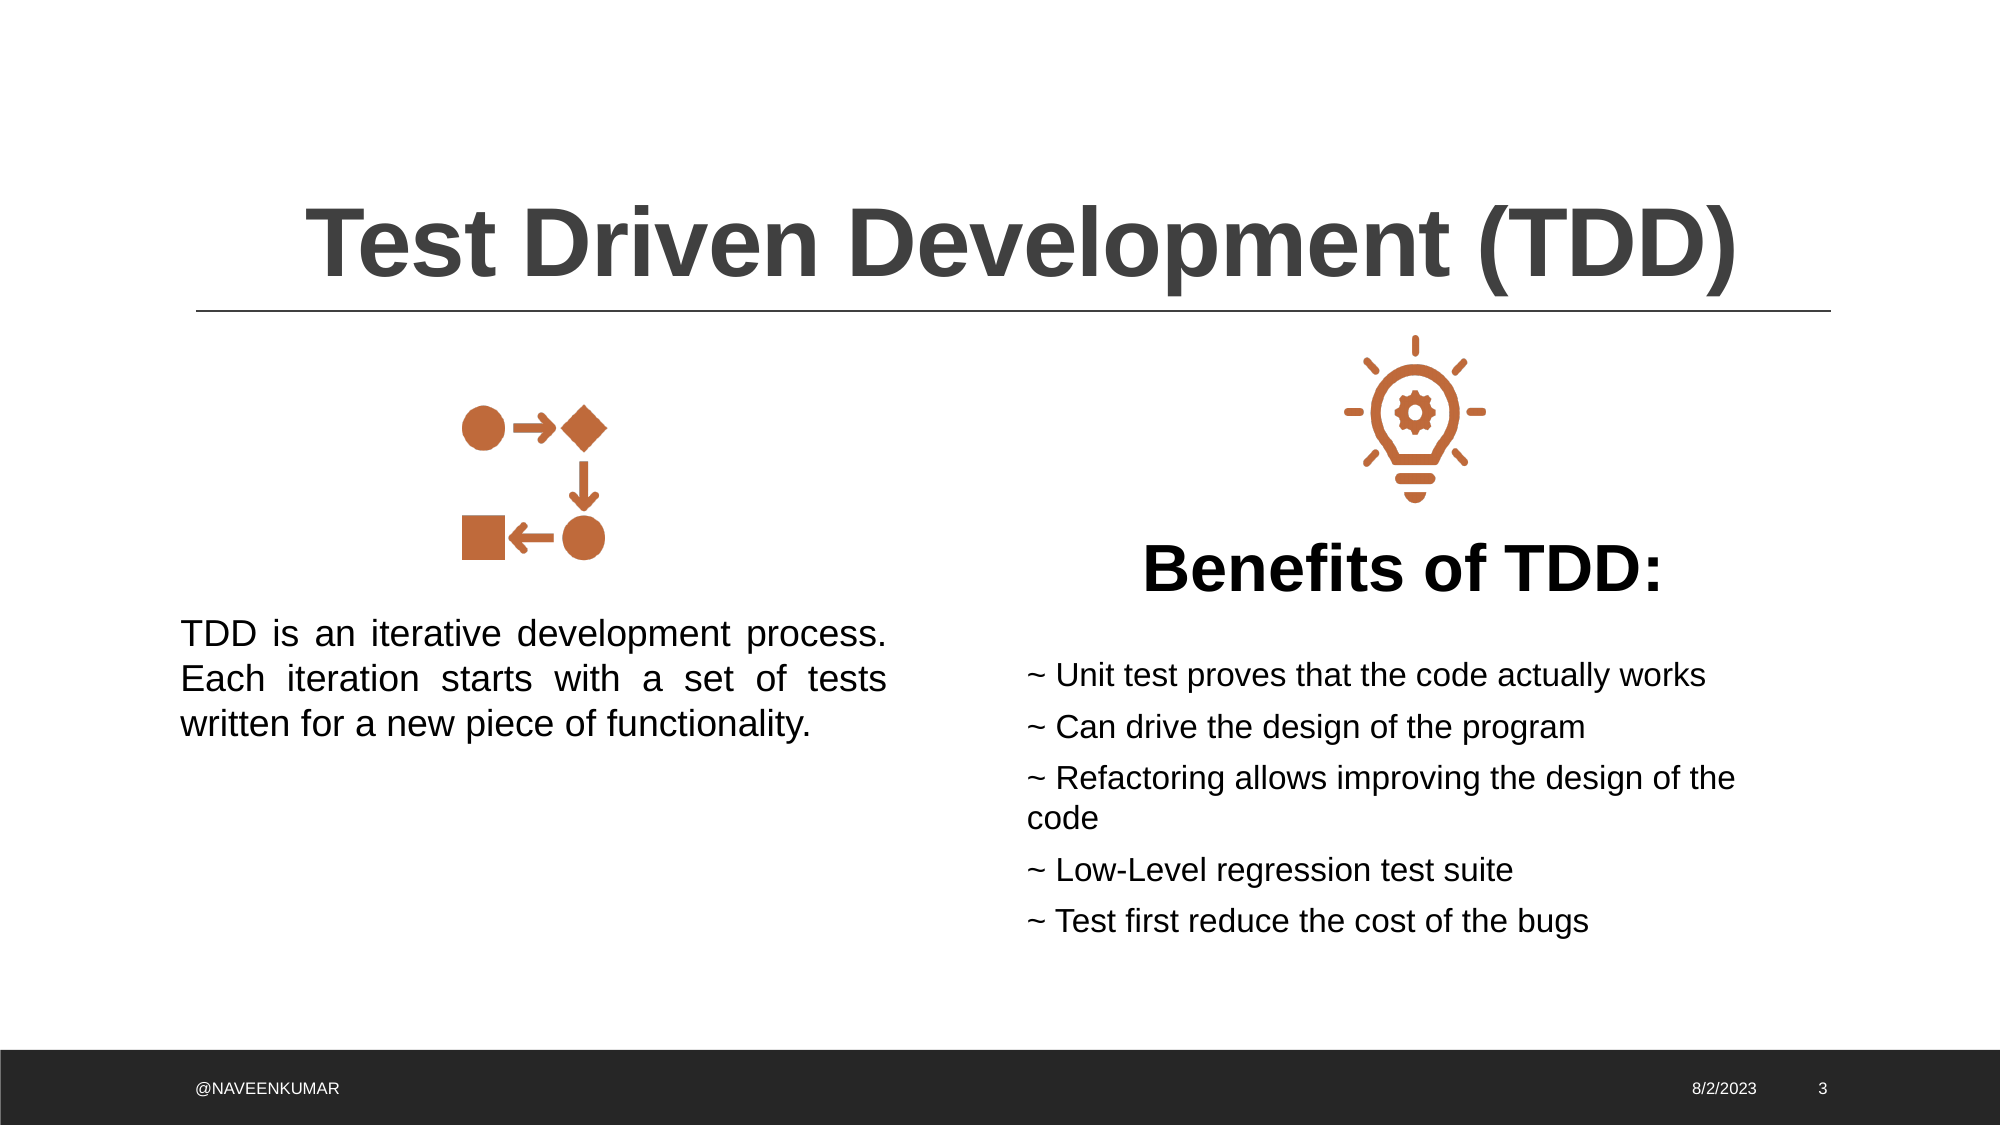

# Test Driven Development (TDD)
TDD is an iterative development process. Each iteration starts with a set of tests written for a new piece of functionality.
Benefits of TDD:

~ Unit test proves that the code actually works
~ Can drive the design of the program
~ Refactoring allows improving the design of the code
~ Low-Level regression test suite
~ Test first reduce the cost of the bugs
@NAVEENKUMAR
8/2/2023
3